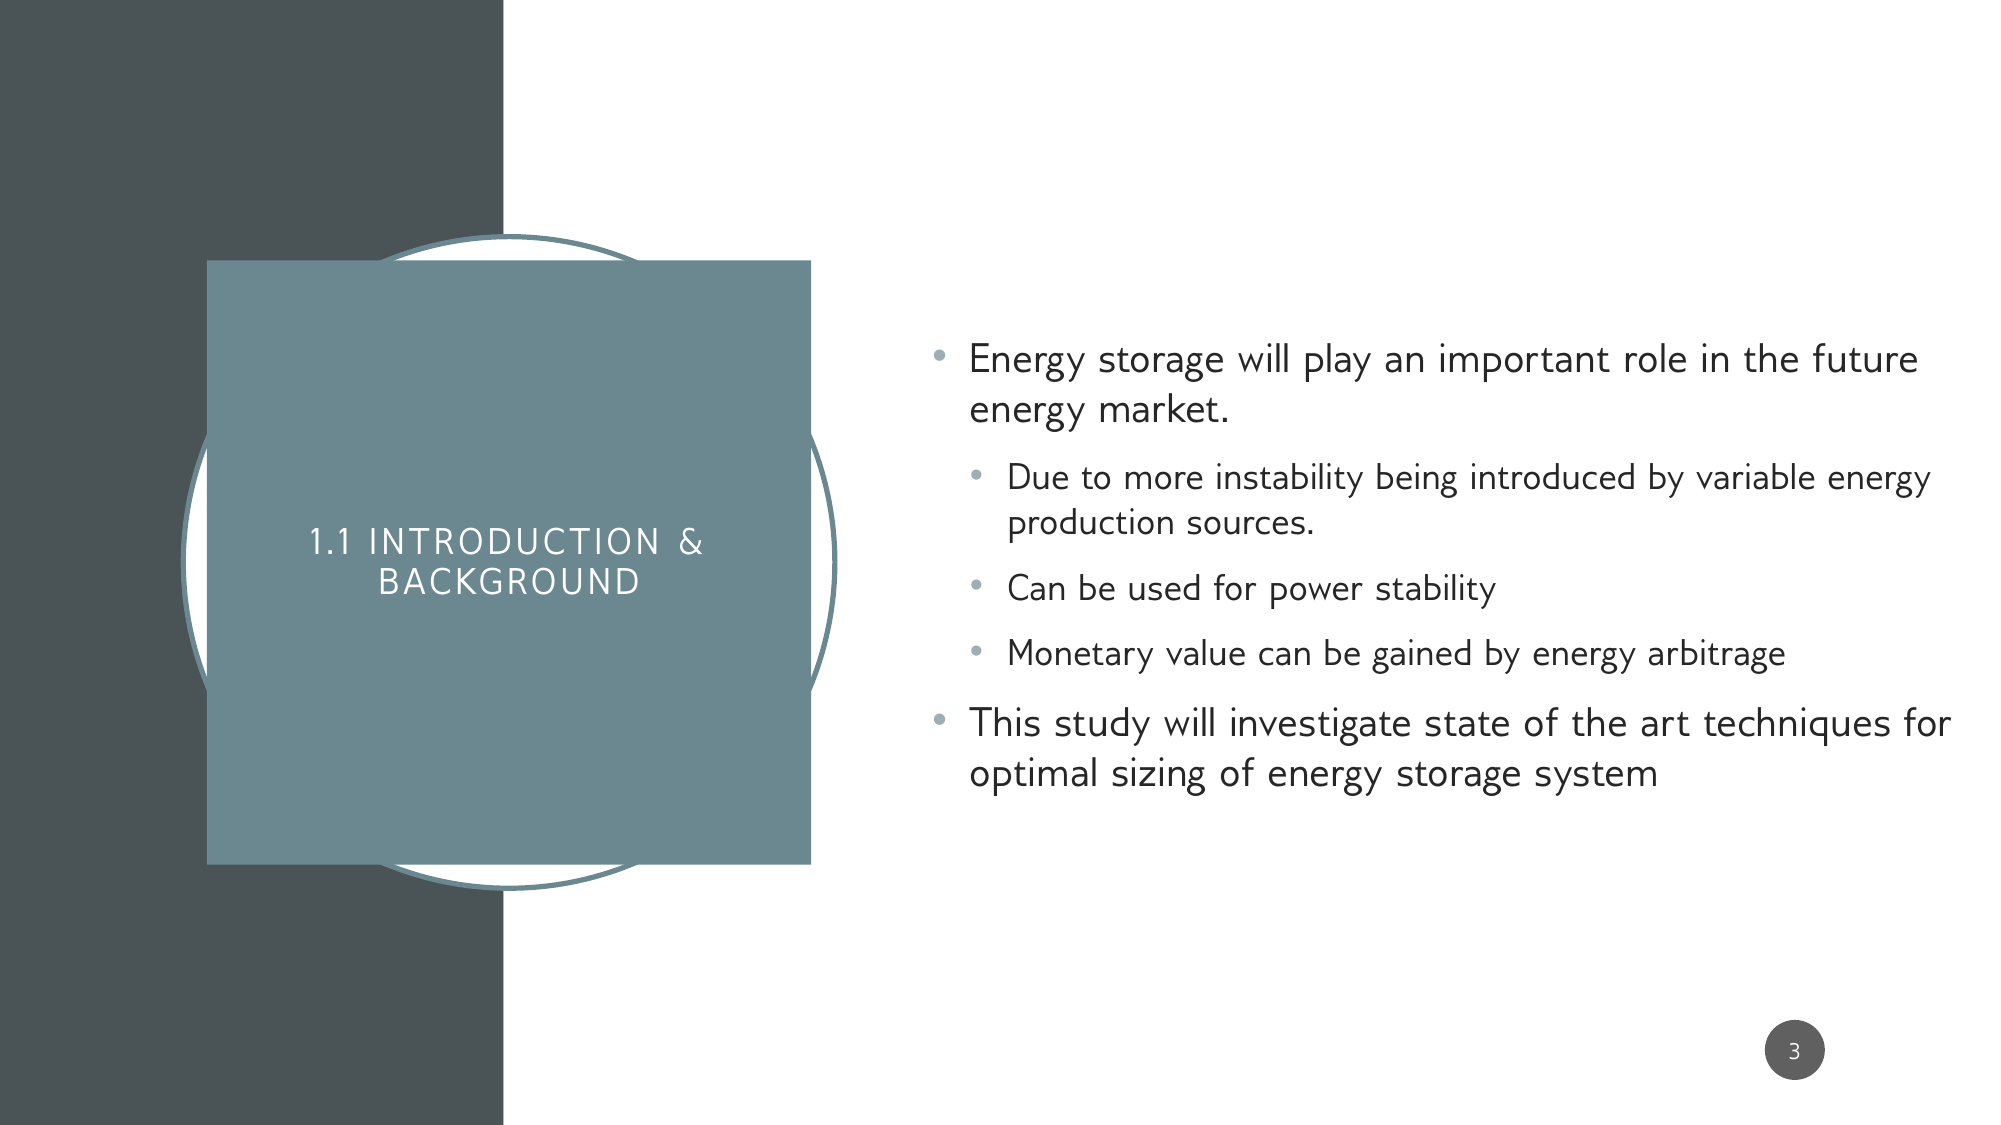

Energy storage will play an important role in the future energy market.
Due to more instability being introduced by variable energy production sources.
Can be used for power stability
Monetary value can be gained by energy arbitrage
This study will investigate state of the art techniques for optimal sizing of energy storage system

# 1.1 Introduction & Background
3